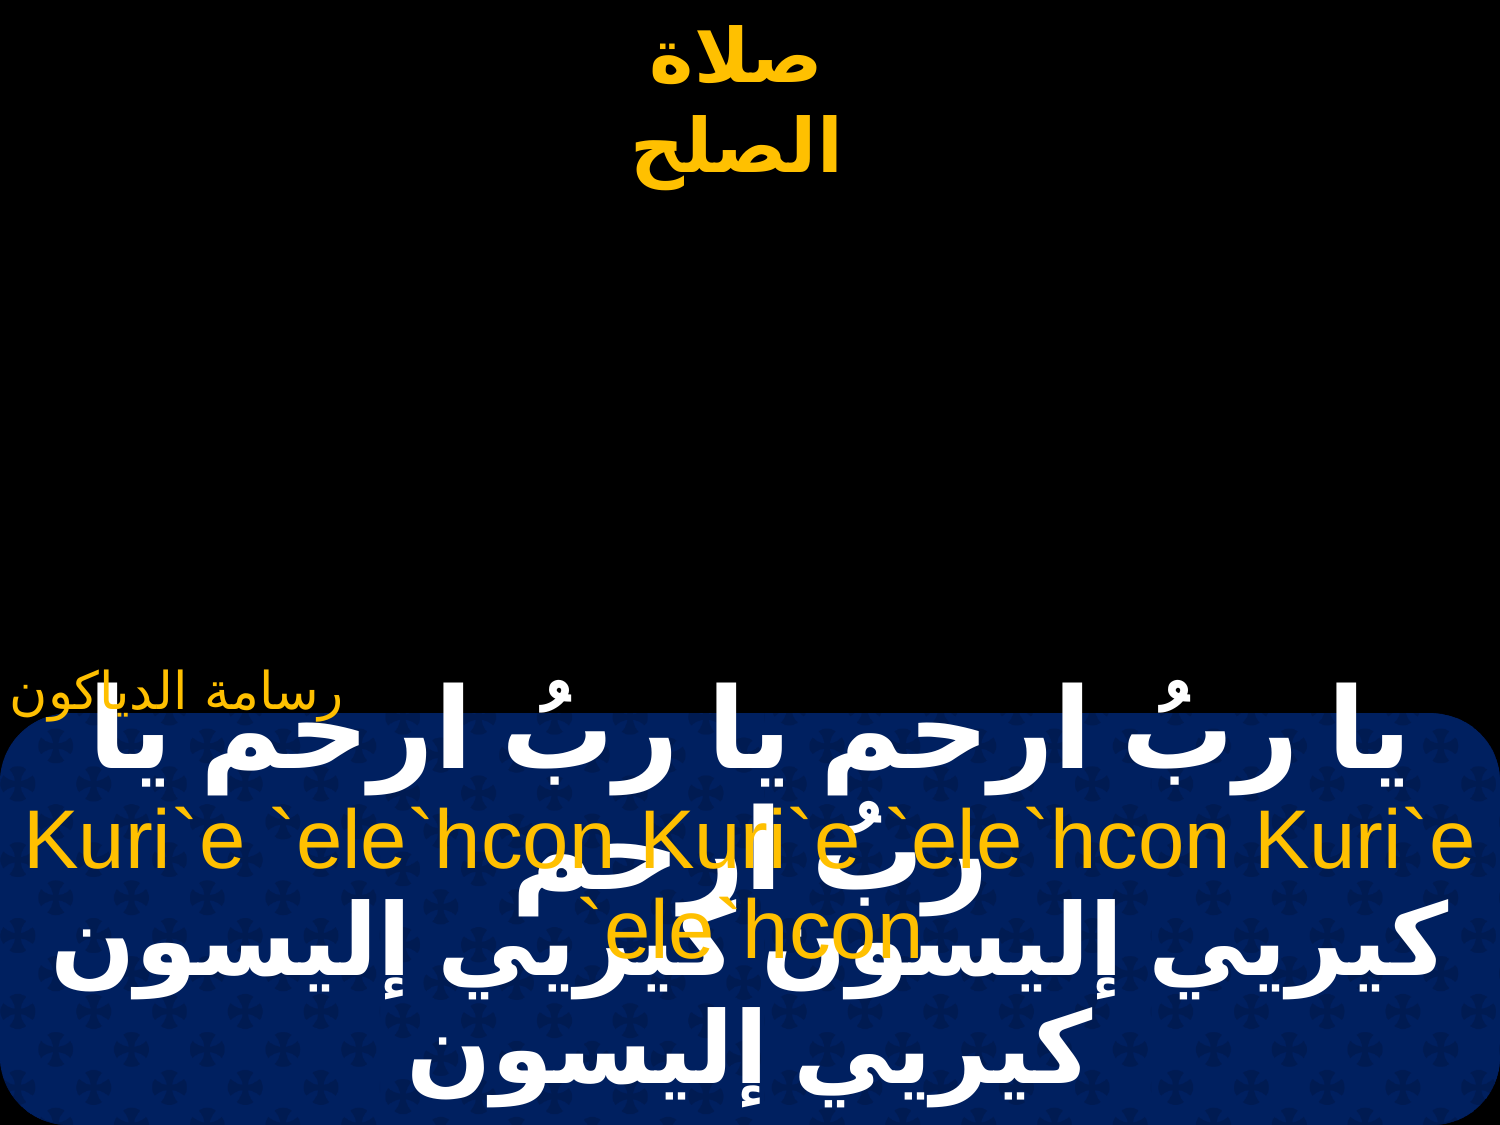

رسامة الدياكون
# يا ربُ ارحم يا ربُ ارحم يا ربُ ارحم
Kuri`e `ele`hcon Kuri`e `ele`hcon Kuri`e `ele`hcon
كيريي إليسون كيريي إليسون كيريي إليسون